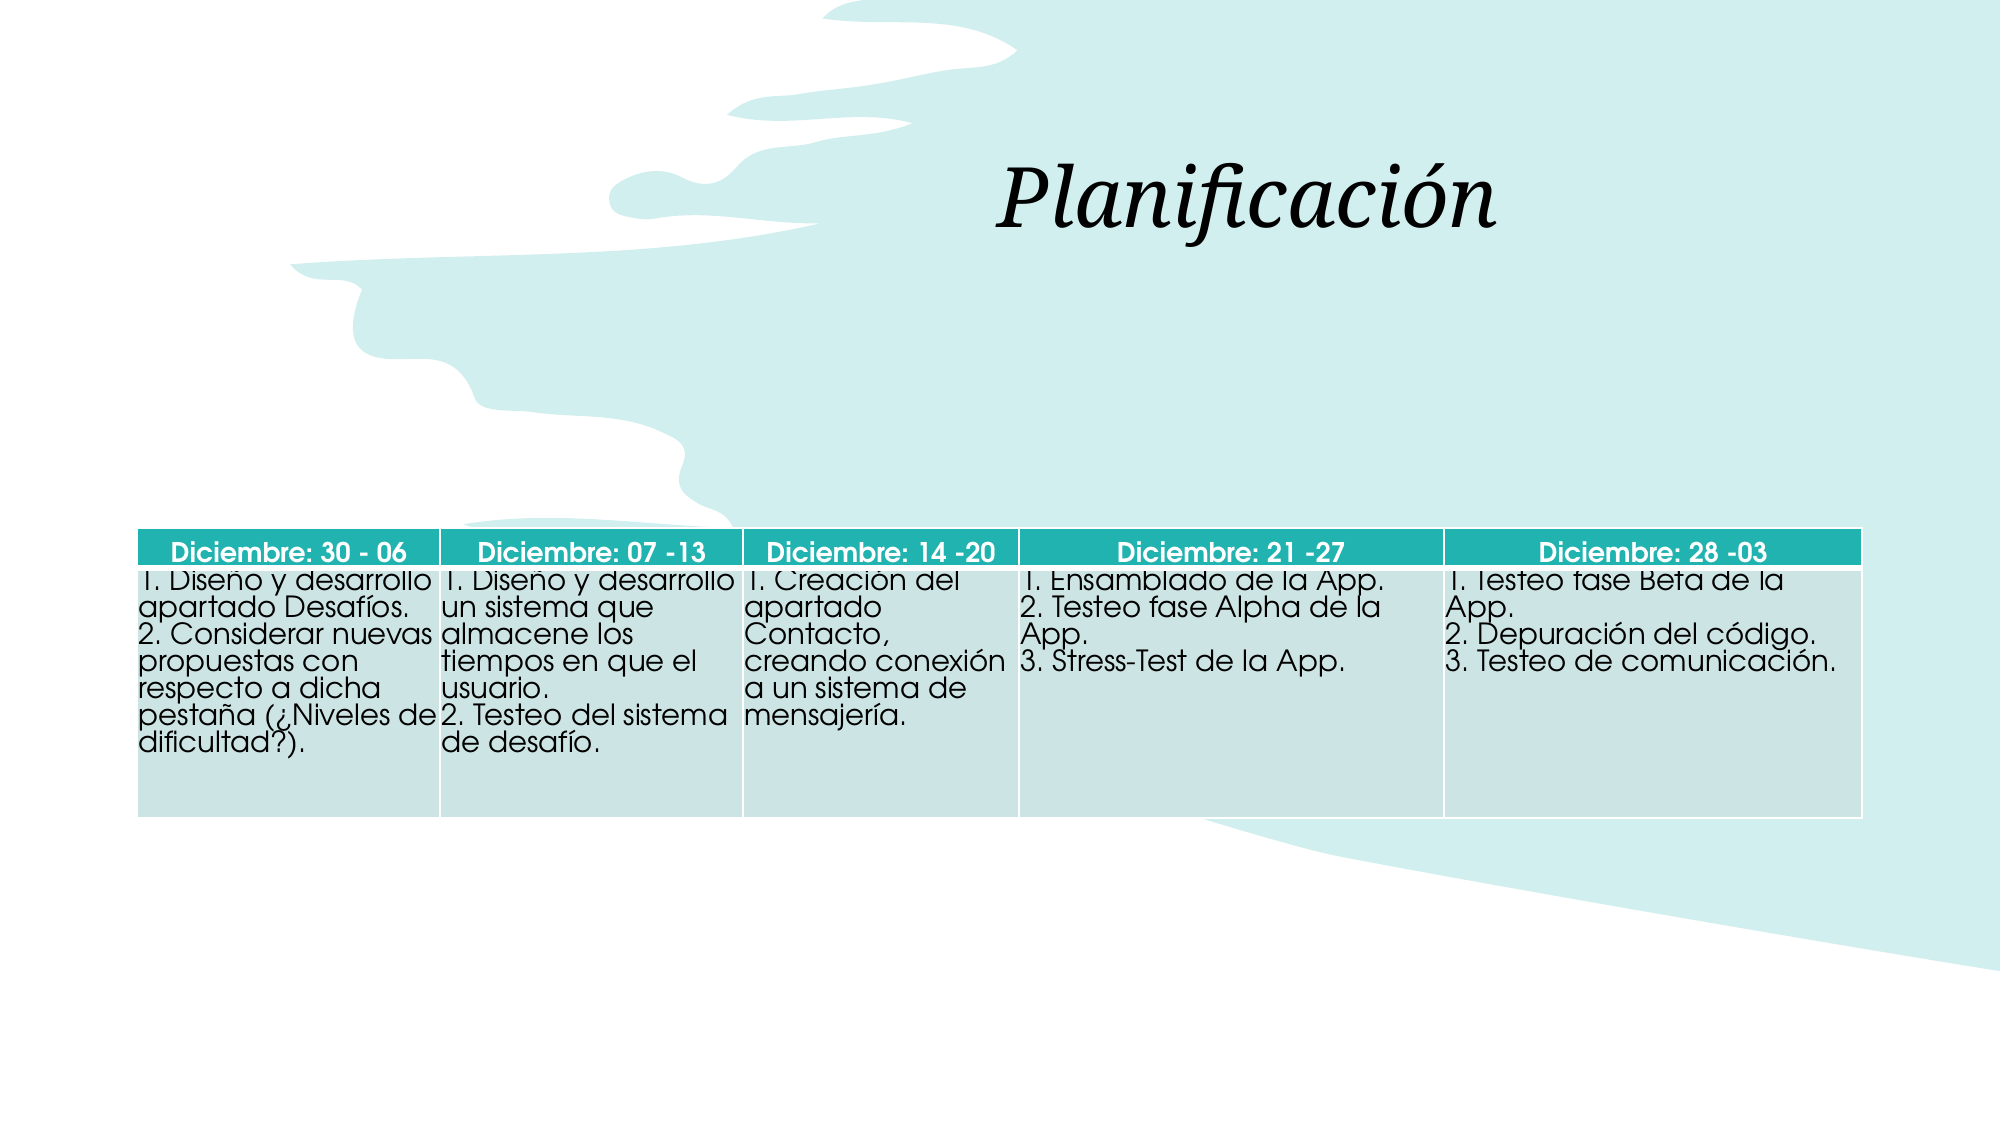

# Planificación
| Diciembre: 30 - 06 | Diciembre: 07 -13 | Diciembre: 14 -20 | Diciembre: 21 -27 | Diciembre: 28 -03 |
| --- | --- | --- | --- | --- |
| 1. Diseño y desarrollo apartado Desafíos. 2. Considerar nuevas propuestas con respecto a dicha pestaña (¿Niveles de dificultad?). | 1. Diseño y desarrollo un sistema que almacene los tiempos en que el usuario. 2. Testeo del sistema de desafío. | 1. Creación del apartado Contacto, creando conexión a un sistema de mensajería. | 1. Ensamblado de la App. 2. Testeo fase Alpha de la App. 3. Stress-Test de la App. | 1. Testeo fase Beta de la App. 2. Depuración del código. 3. Testeo de comunicación. |